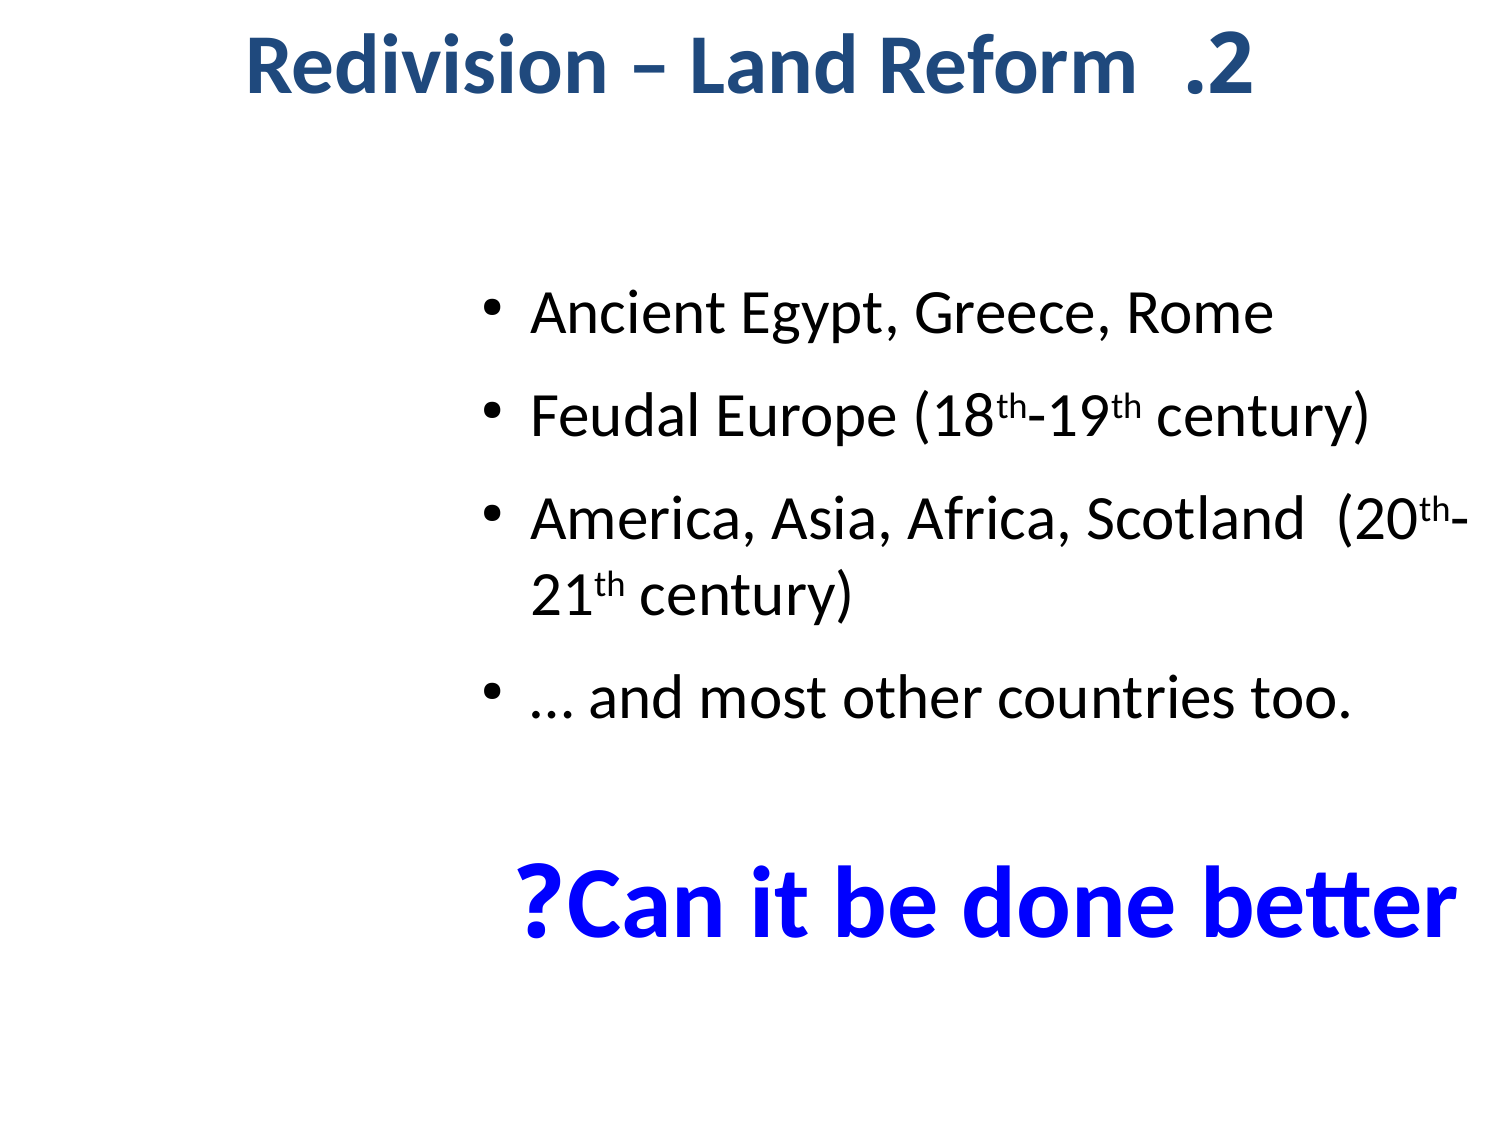

2.  Redivision – Land Reform
Ancient Egypt, Greece, Rome
Feudal Europe (18th-19th century)
America, Asia, Africa, Scotland  (20th-21th century)
… and most other countries too.

Can it be done better?